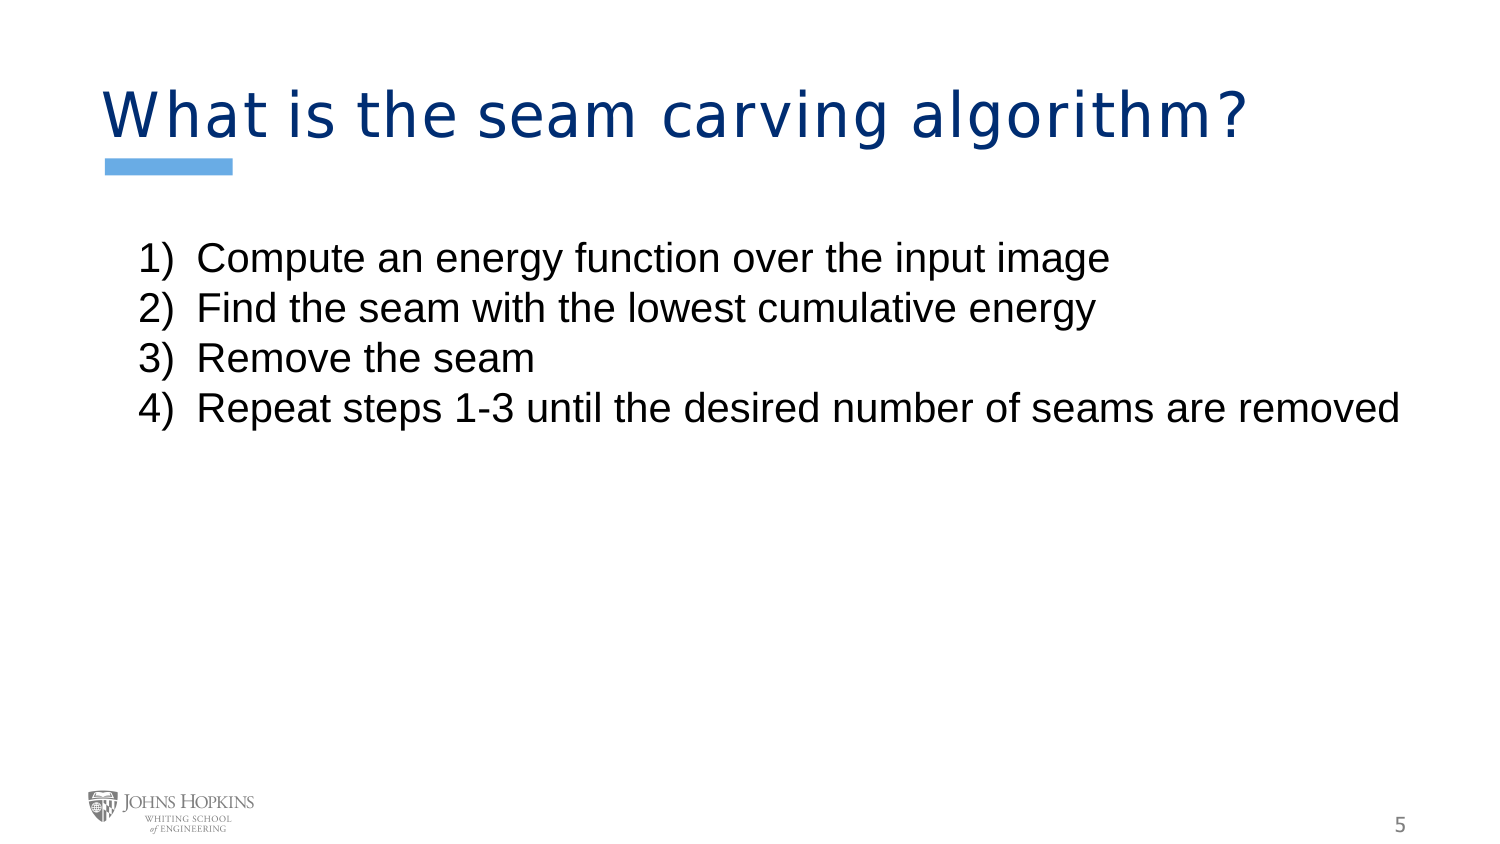

# What is the seam carving algorithm?
Compute an energy function over the input image
Find the seam with the lowest cumulative energy
Remove the seam
Repeat steps 1-3 until the desired number of seams are removed